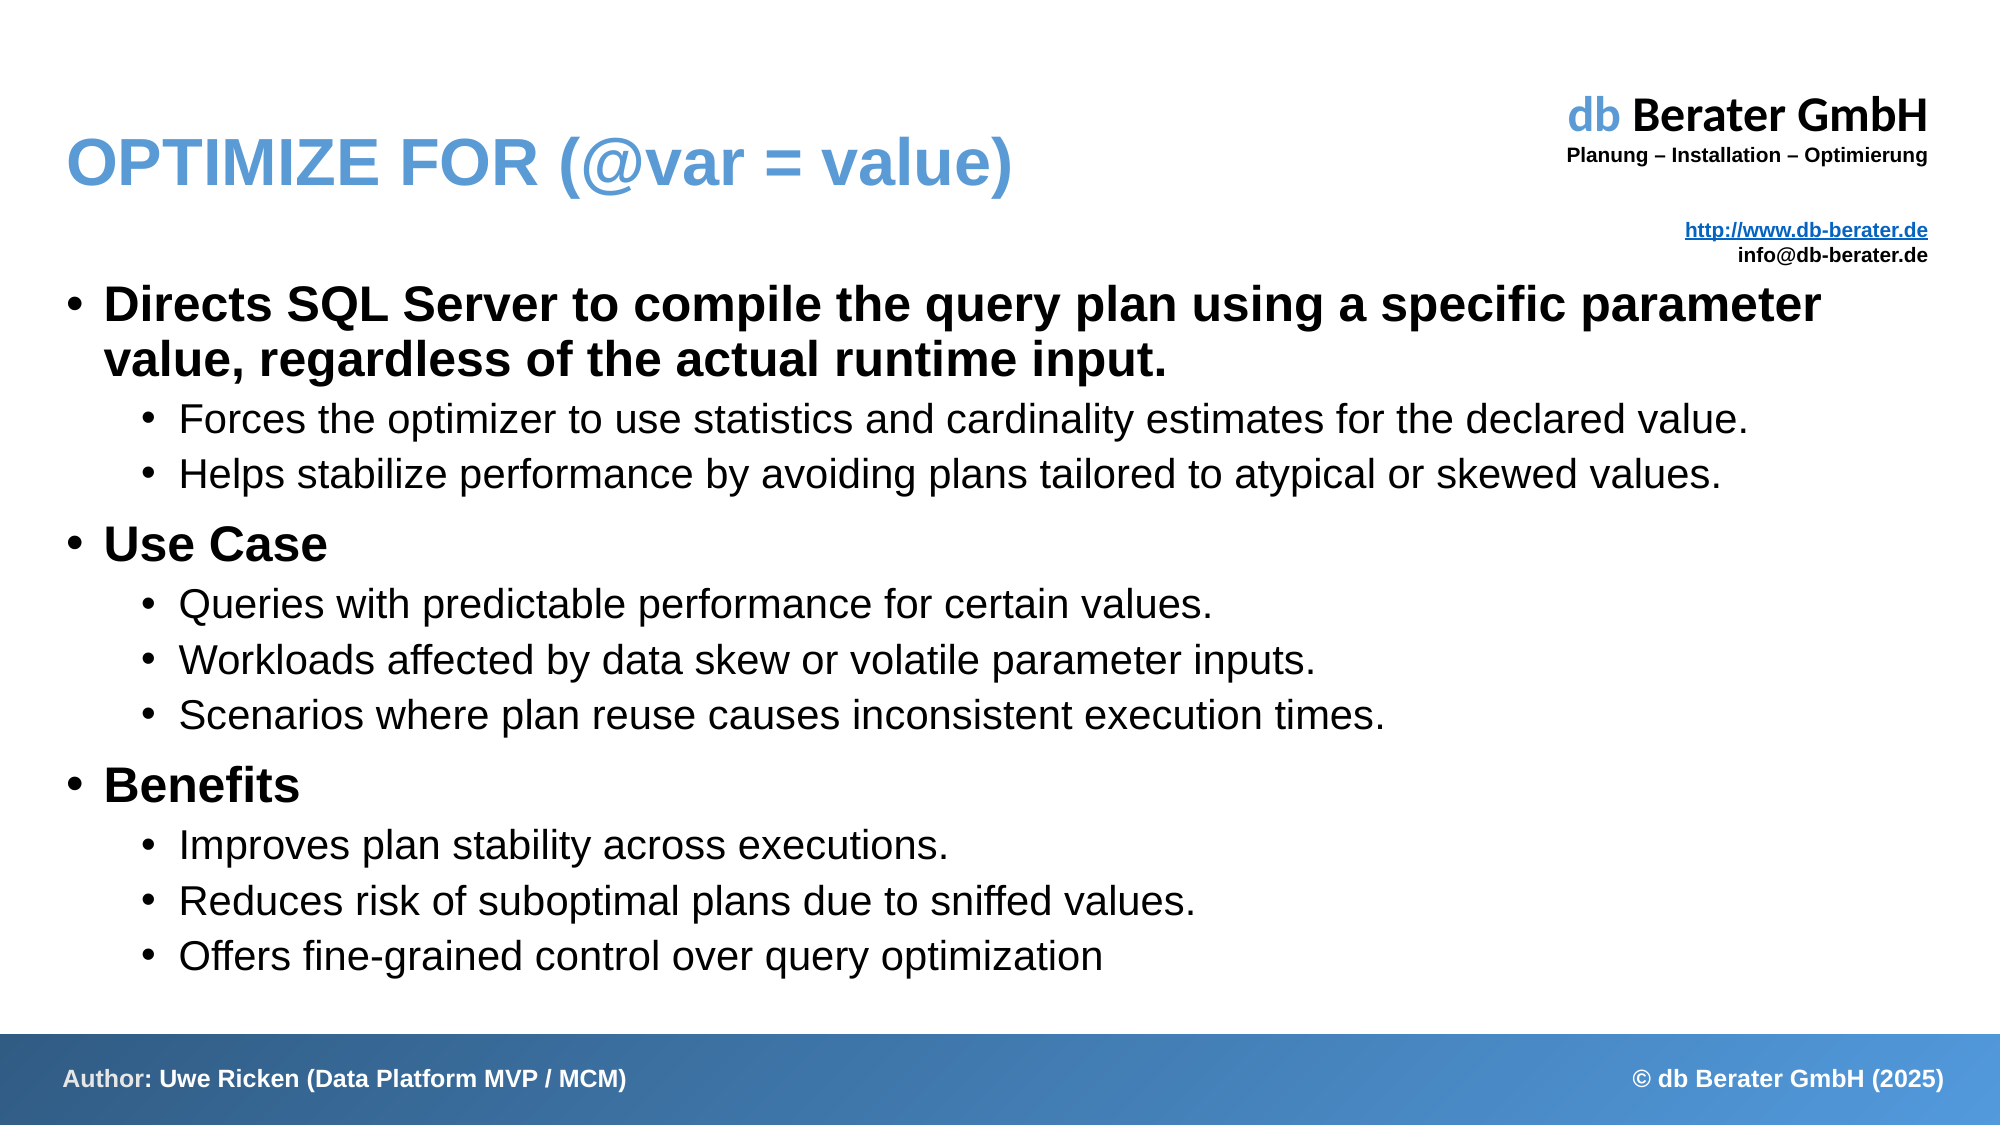

# OPTIMIZE FOR (@var = value)
Directs SQL Server to compile the query plan using a specific parameter value, regardless of the actual runtime input.
Forces the optimizer to use statistics and cardinality estimates for the declared value.
Helps stabilize performance by avoiding plans tailored to atypical or skewed values.
Use Case
Queries with predictable performance for certain values.
Workloads affected by data skew or volatile parameter inputs.
Scenarios where plan reuse causes inconsistent execution times.
Benefits
Improves plan stability across executions.
Reduces risk of suboptimal plans due to sniffed values.
Offers fine-grained control over query optimization